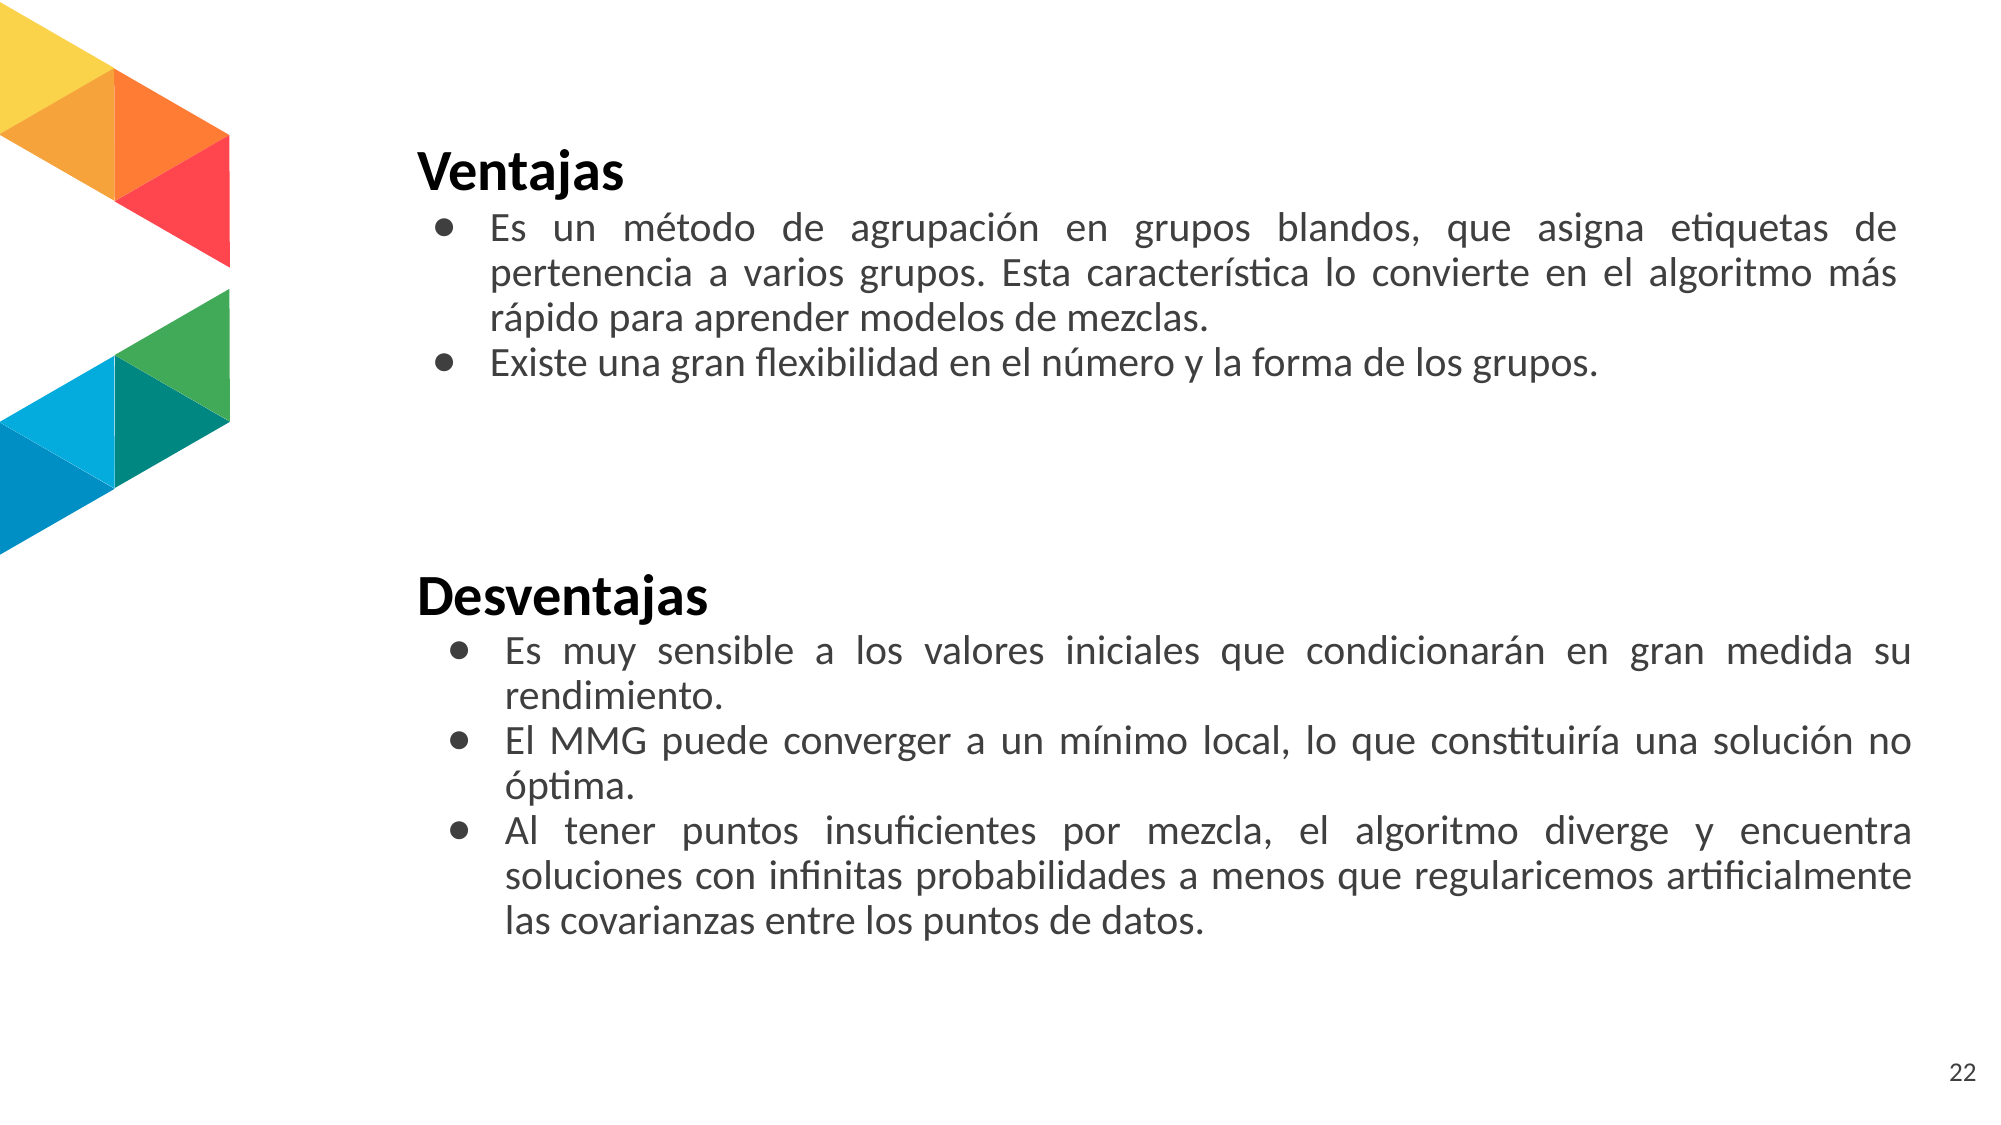

# Ventajas
Es un método de agrupación en grupos blandos, que asigna etiquetas de pertenencia a varios grupos. Esta característica lo convierte en el algoritmo más rápido para aprender modelos de mezclas.
Existe una gran flexibilidad en el número y la forma de los grupos.
Desventajas
Es muy sensible a los valores iniciales que condicionarán en gran medida su rendimiento.
El MMG puede converger a un mínimo local, lo que constituiría una solución no óptima.
Al tener puntos insuficientes por mezcla, el algoritmo diverge y encuentra soluciones con infinitas probabilidades a menos que regularicemos artificialmente las covarianzas entre los puntos de datos.
22